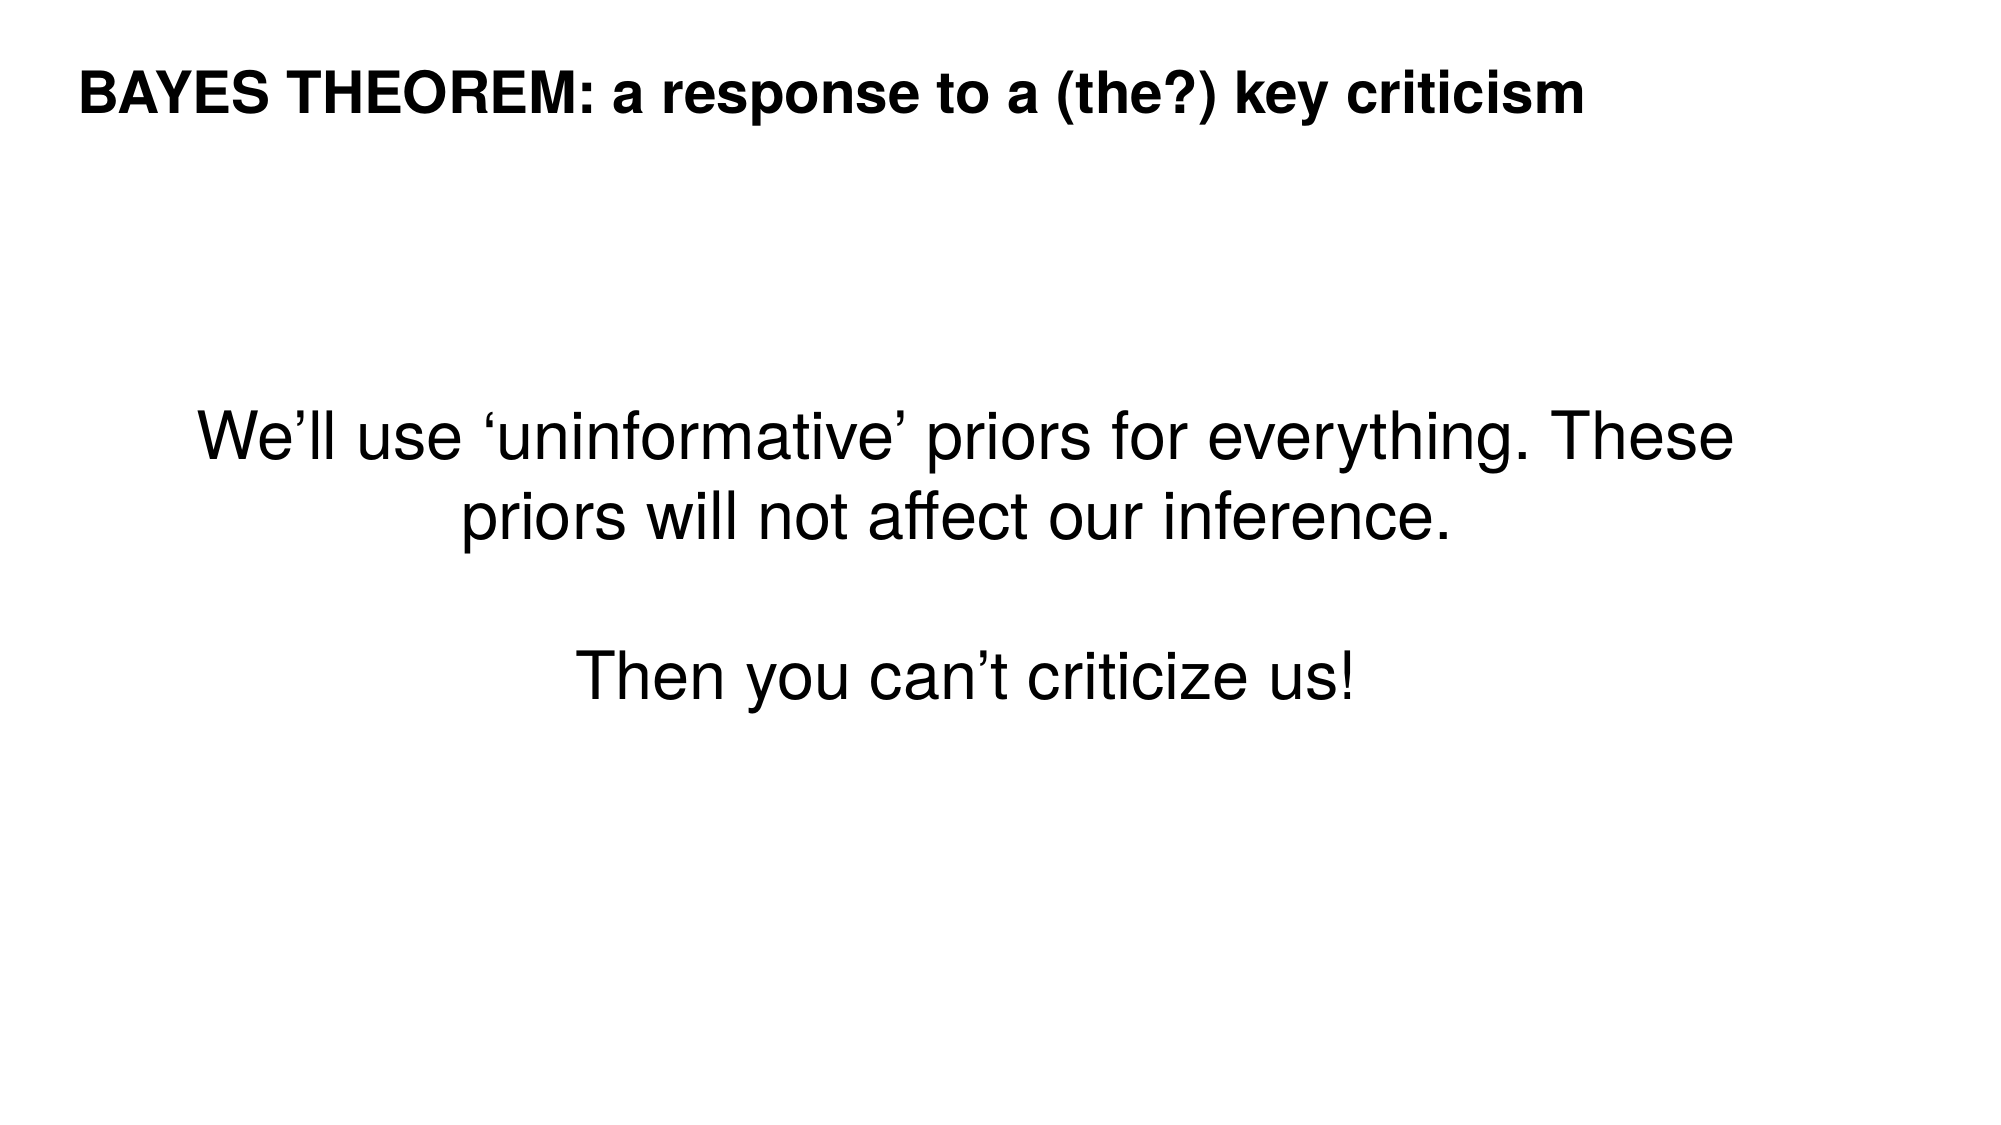

BAYES THEOREM: a response to a (the?) key criticism
We’ll use ‘uninformative’ priors for everything. These priors will not affect our inference.

Then you can’t criticize us!